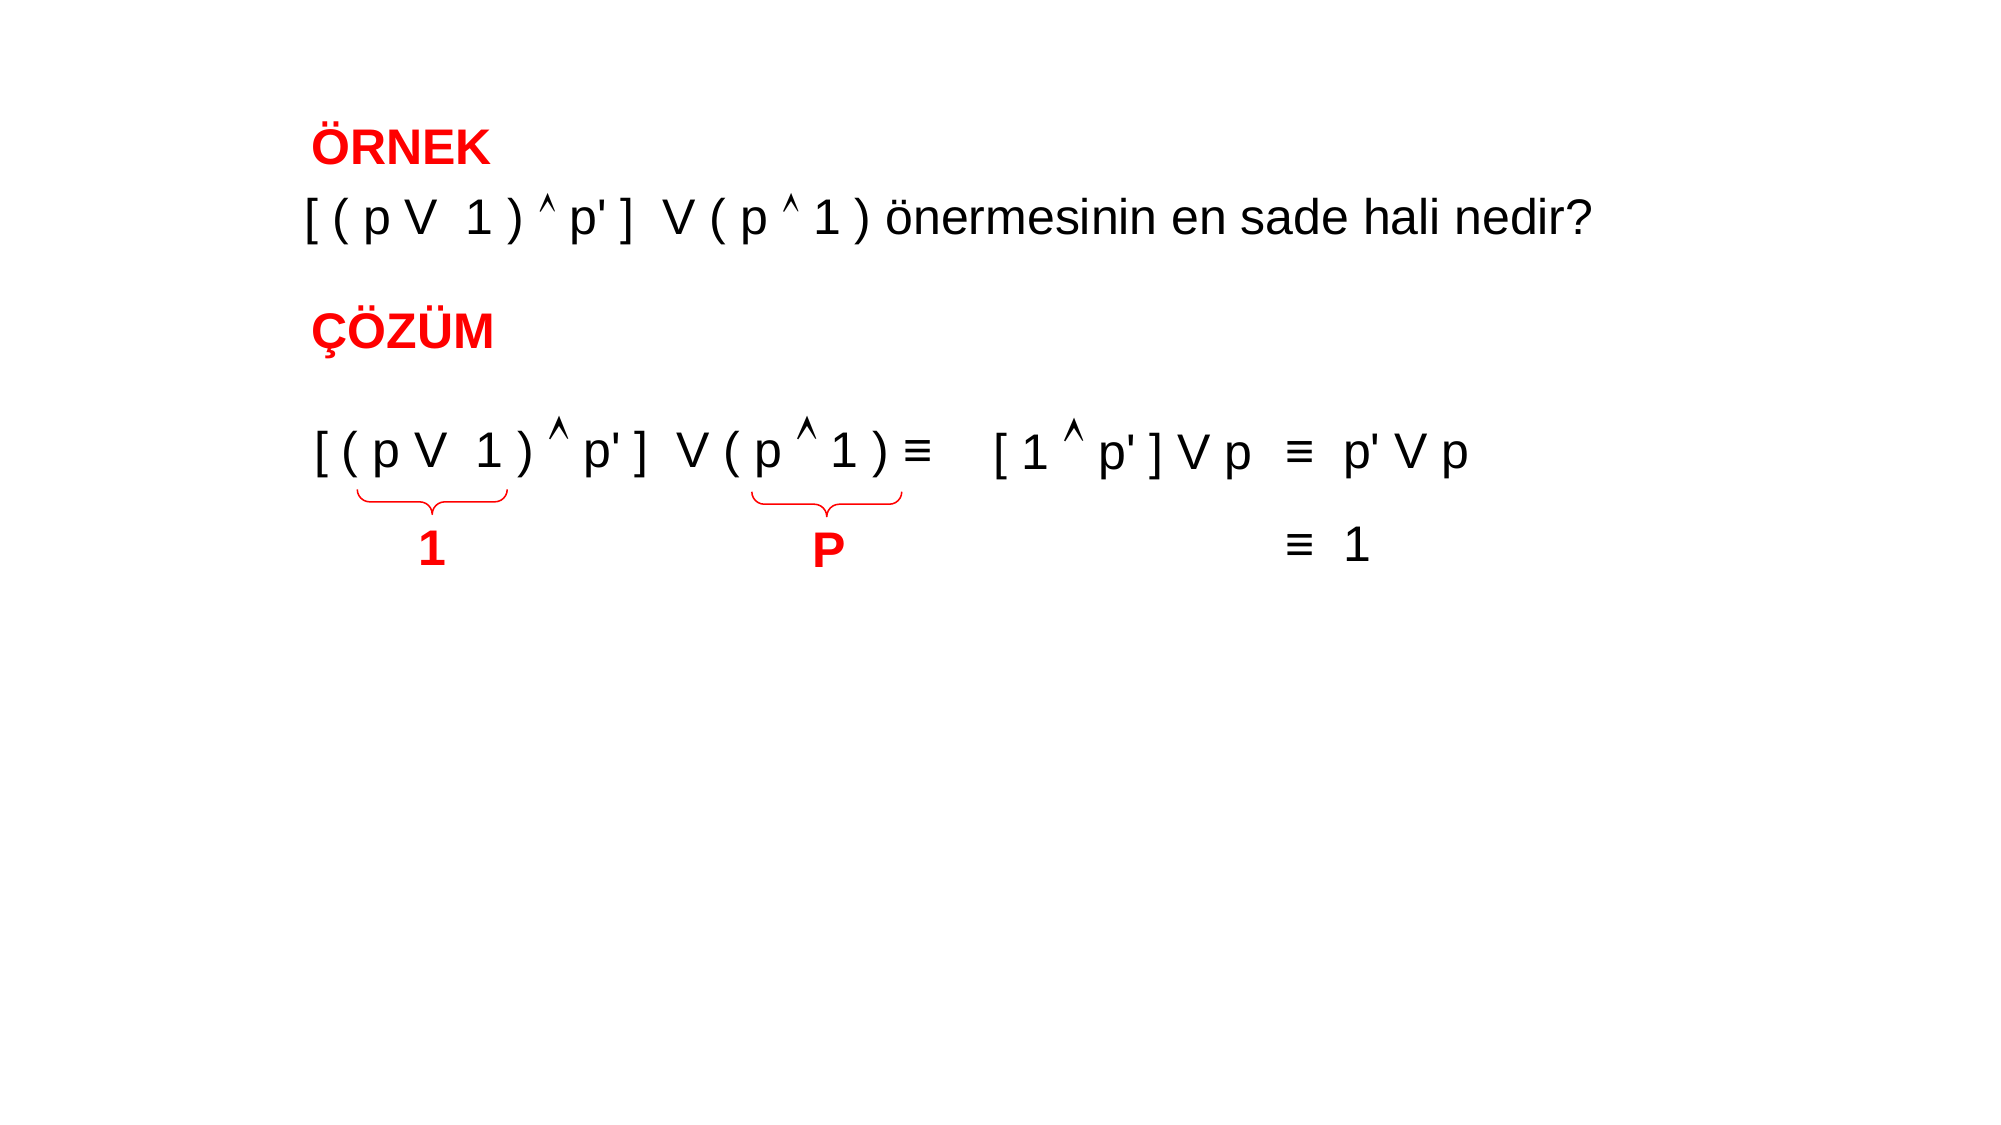

ÖRNEK
[ ( p V  1 ) ∧ p' ]  V ( p ∧ 1 ) önermesinin en sade hali nedir?
ÇÖZÜM
[ ( p V  1 ) ∧ p' ]  V ( p ∧ 1 ) ≡
[ 1 ∧ p' ] V p
≡  p' V p

≡  1
1
P